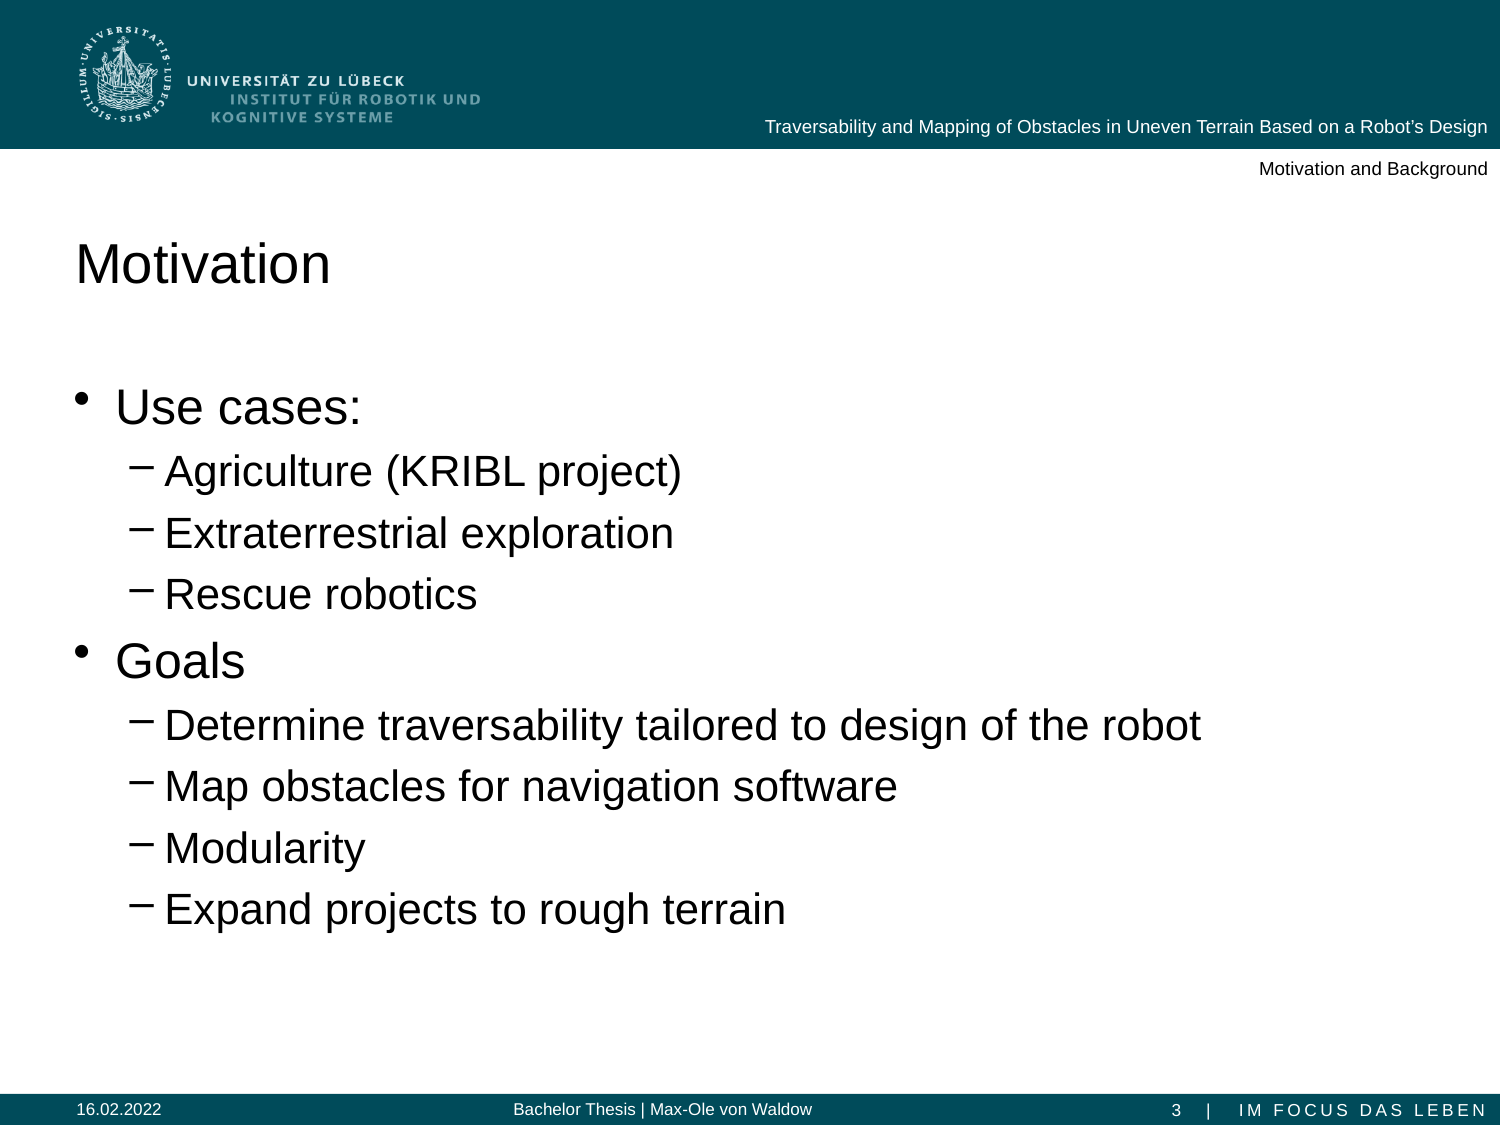

Motivation and Background

# Motivation
Use cases:
Agriculture (KRIBL project)
Extraterrestrial exploration
Rescue robotics
Goals
Determine traversability tailored to design of the robot
Map obstacles for navigation software
Modularity
Expand projects to rough terrain
16.02.2022
Bachelor Thesis | Max-Ole von Waldow
3   |   IM FOCUS DAS LEBEN